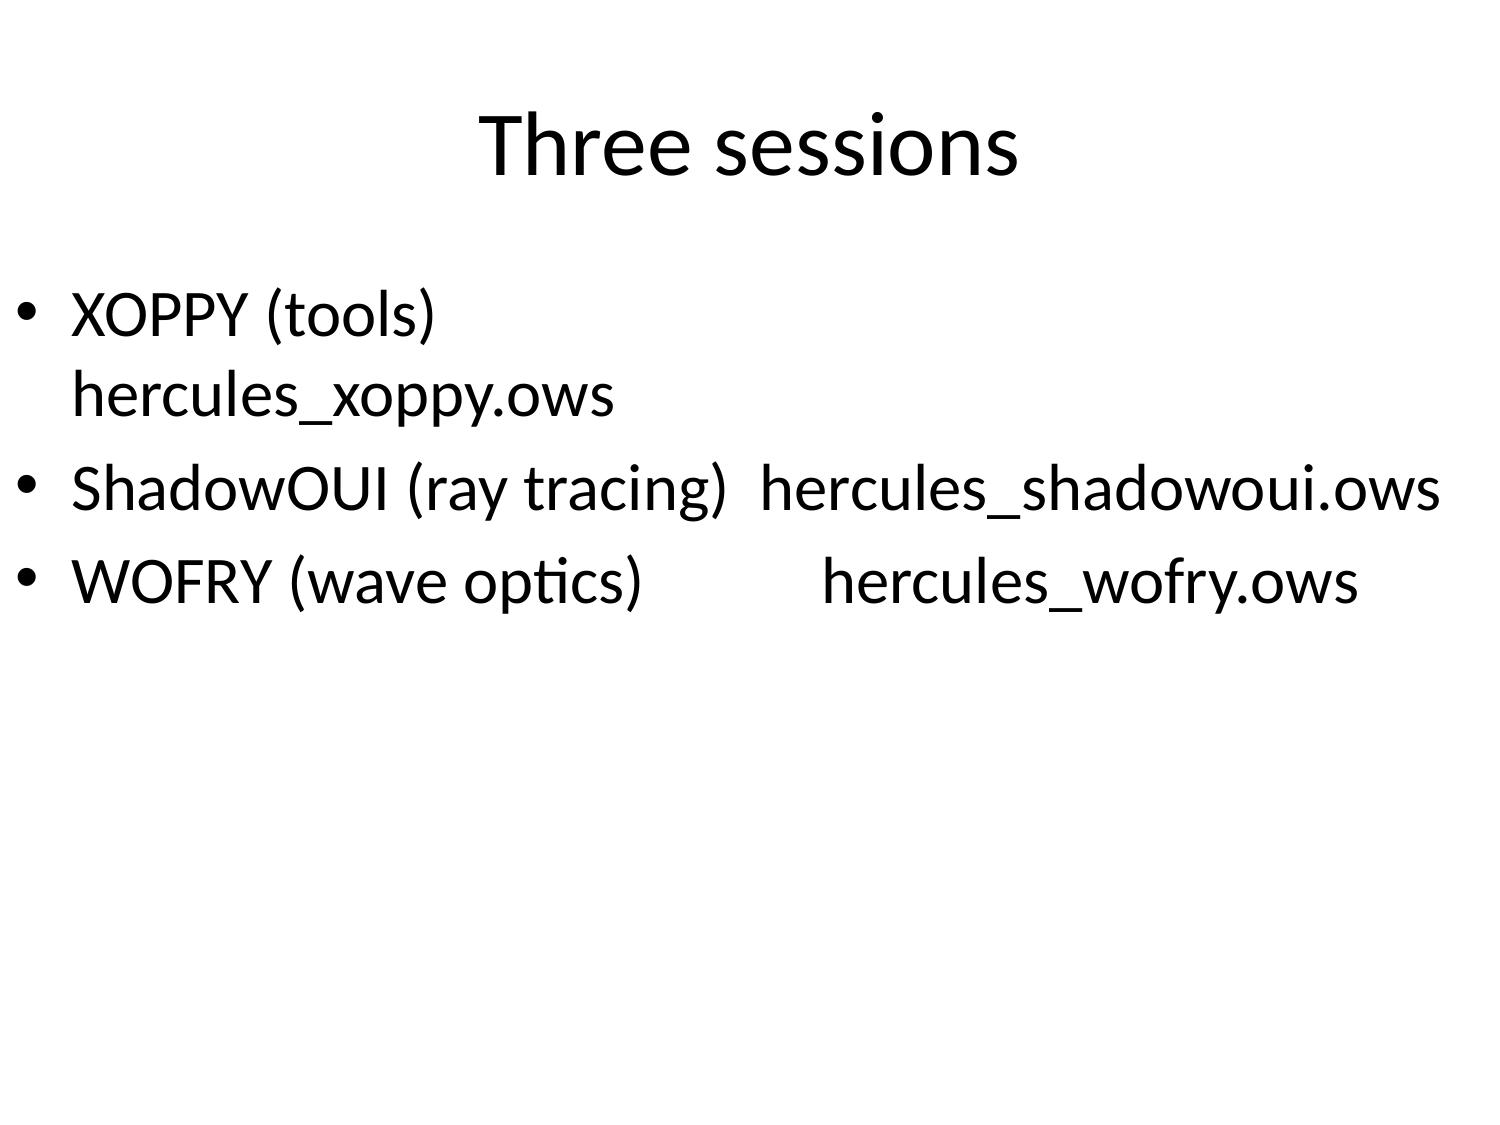

# Three sessions
XOPPY (tools)    				hercules_xoppy.ows
ShadowOUI (ray tracing)  hercules_shadowoui.ows
WOFRY (wave optics)		hercules_wofry.ows